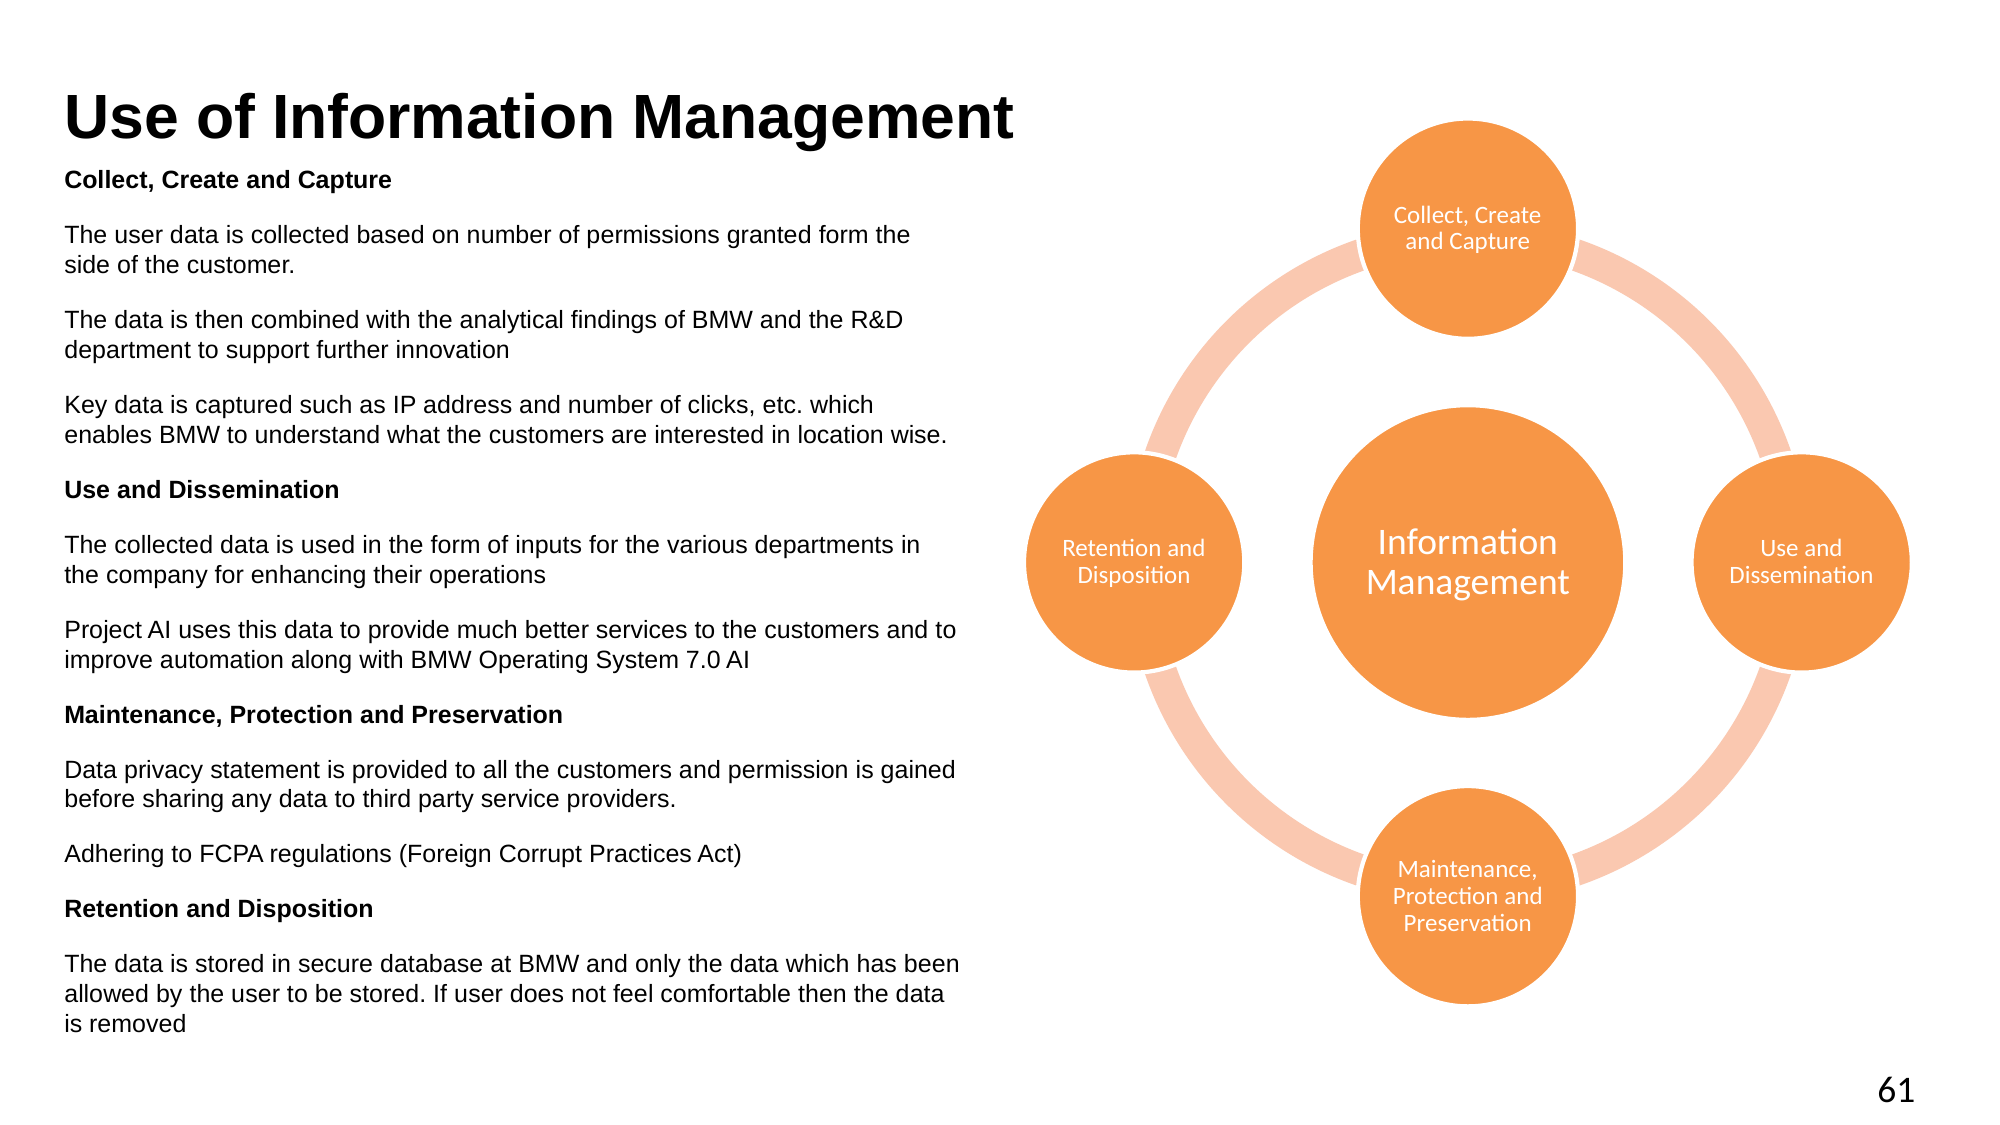

# Use of Information Management
Information Management
Collect, Create and Capture
Use and Dissemination
Maintenance, Protection and Preservation
Retention and Disposition
Collect, Create and Capture
The user data is collected based on number of permissions granted form the side of the customer.
The data is then combined with the analytical findings of BMW and the R&D department to support further innovation
Key data is captured such as IP address and number of clicks, etc. which enables BMW to understand what the customers are interested in location wise.
Use and Dissemination
The collected data is used in the form of inputs for the various departments in the company for enhancing their operations
Project AI uses this data to provide much better services to the customers and to improve automation along with BMW Operating System 7.0 AI
Maintenance, Protection and Preservation
Data privacy statement is provided to all the customers and permission is gained before sharing any data to third party service providers.
Adhering to FCPA regulations (Foreign Corrupt Practices Act)
Retention and Disposition
The data is stored in secure database at BMW and only the data which has been allowed by the user to be stored. If user does not feel comfortable then the data is removed
61